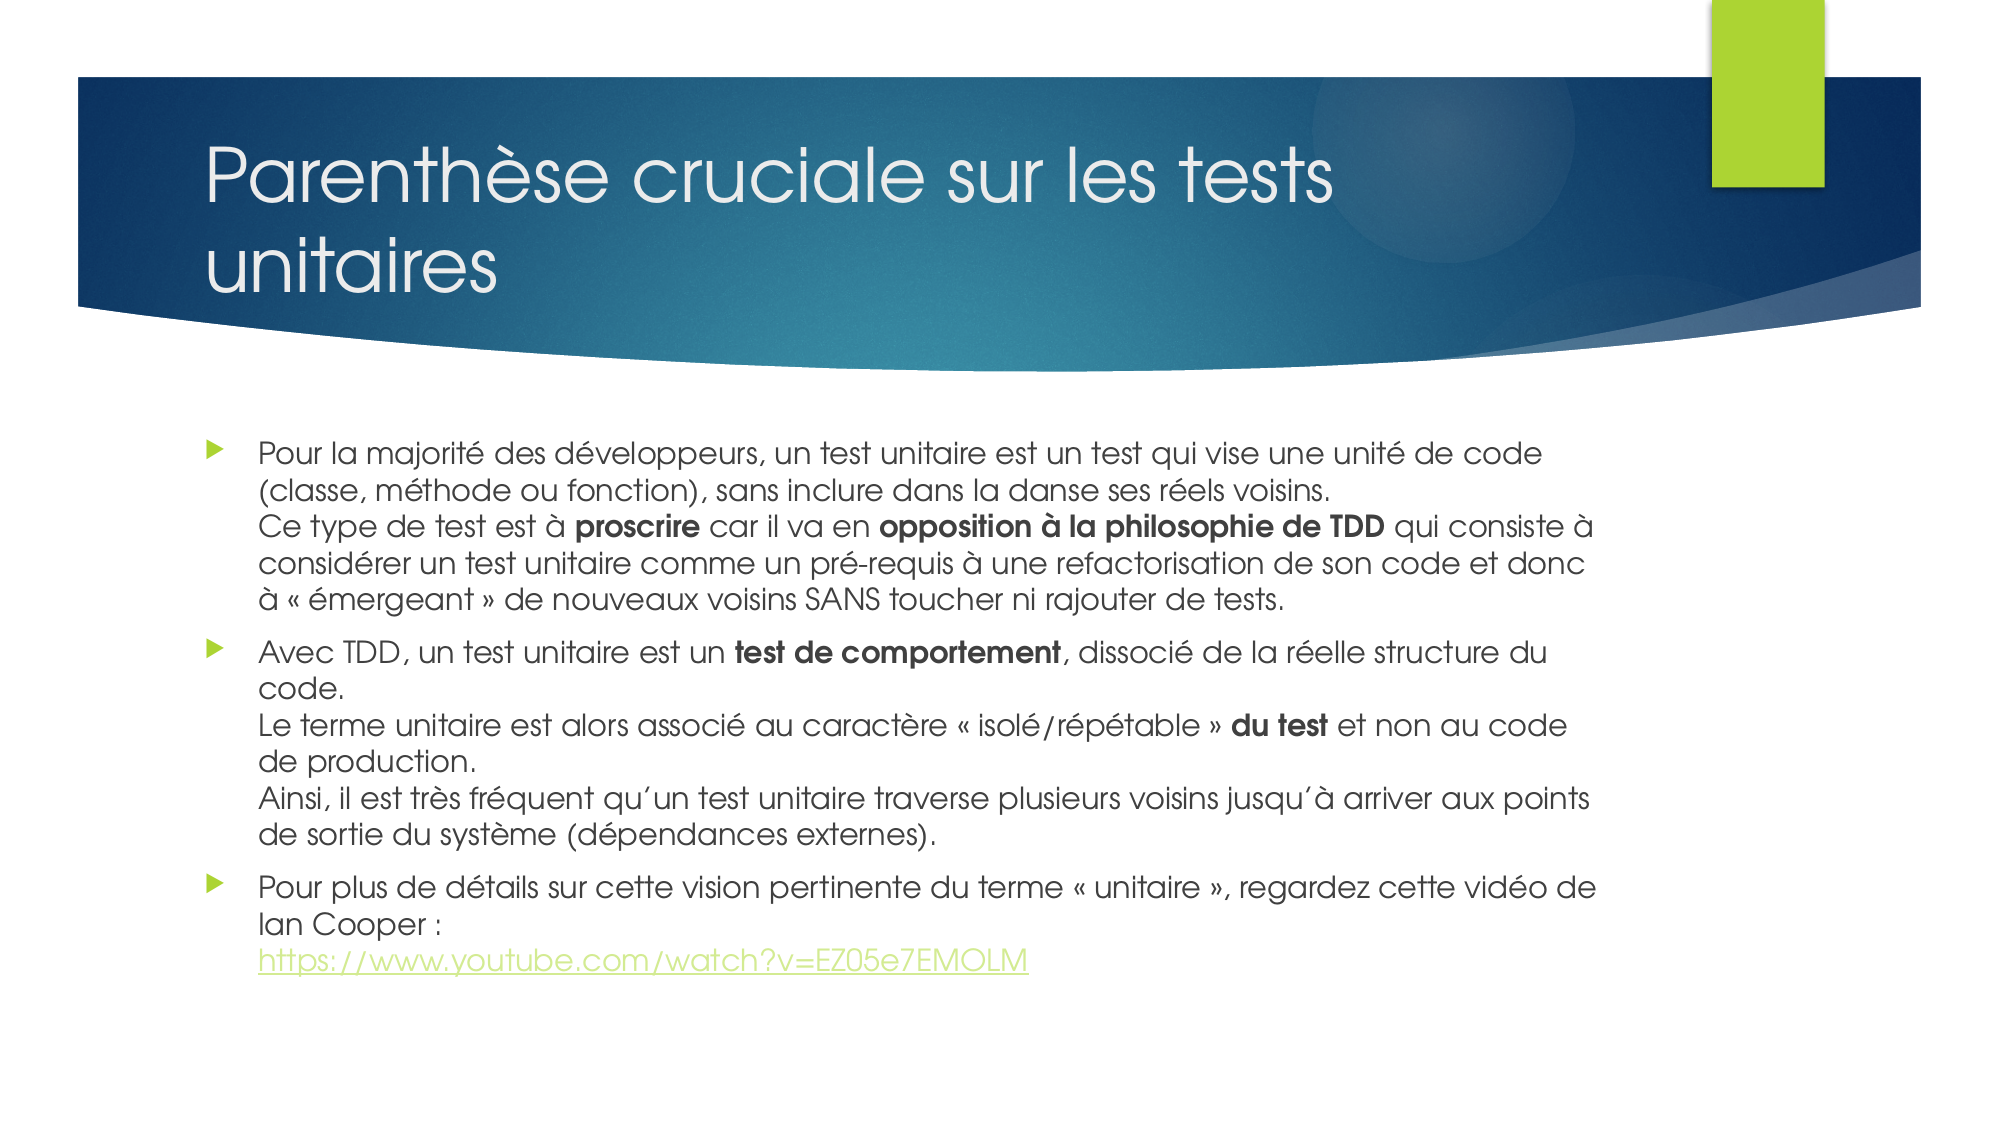

# Parenthèse cruciale sur les tests unitaires
Pour la majorité des développeurs, un test unitaire est un test qui vise une unité de code (classe, méthode ou fonction), sans inclure dans la danse ses réels voisins.
Ce type de test est à proscrire car il va en opposition à la philosophie de TDD qui consiste à considérer un test unitaire comme un pré-requis à une refactorisation de son code et donc à « émergeant » de nouveaux voisins SANS toucher ni rajouter de tests.
Avec TDD, un test unitaire est un test de comportement, dissocié de la réelle structure du code.
Le terme unitaire est alors associé au caractère « isolé/répétable » du test et non au code de production.
Ainsi, il est très fréquent qu’un test unitaire traverse plusieurs voisins jusqu’à arriver aux points de sortie du système (dépendances externes).
Pour plus de détails sur cette vision pertinente du terme « unitaire », regardez cette vidéo de Ian Cooper :
https://www.youtube.com/watch?v=EZ05e7EMOLM